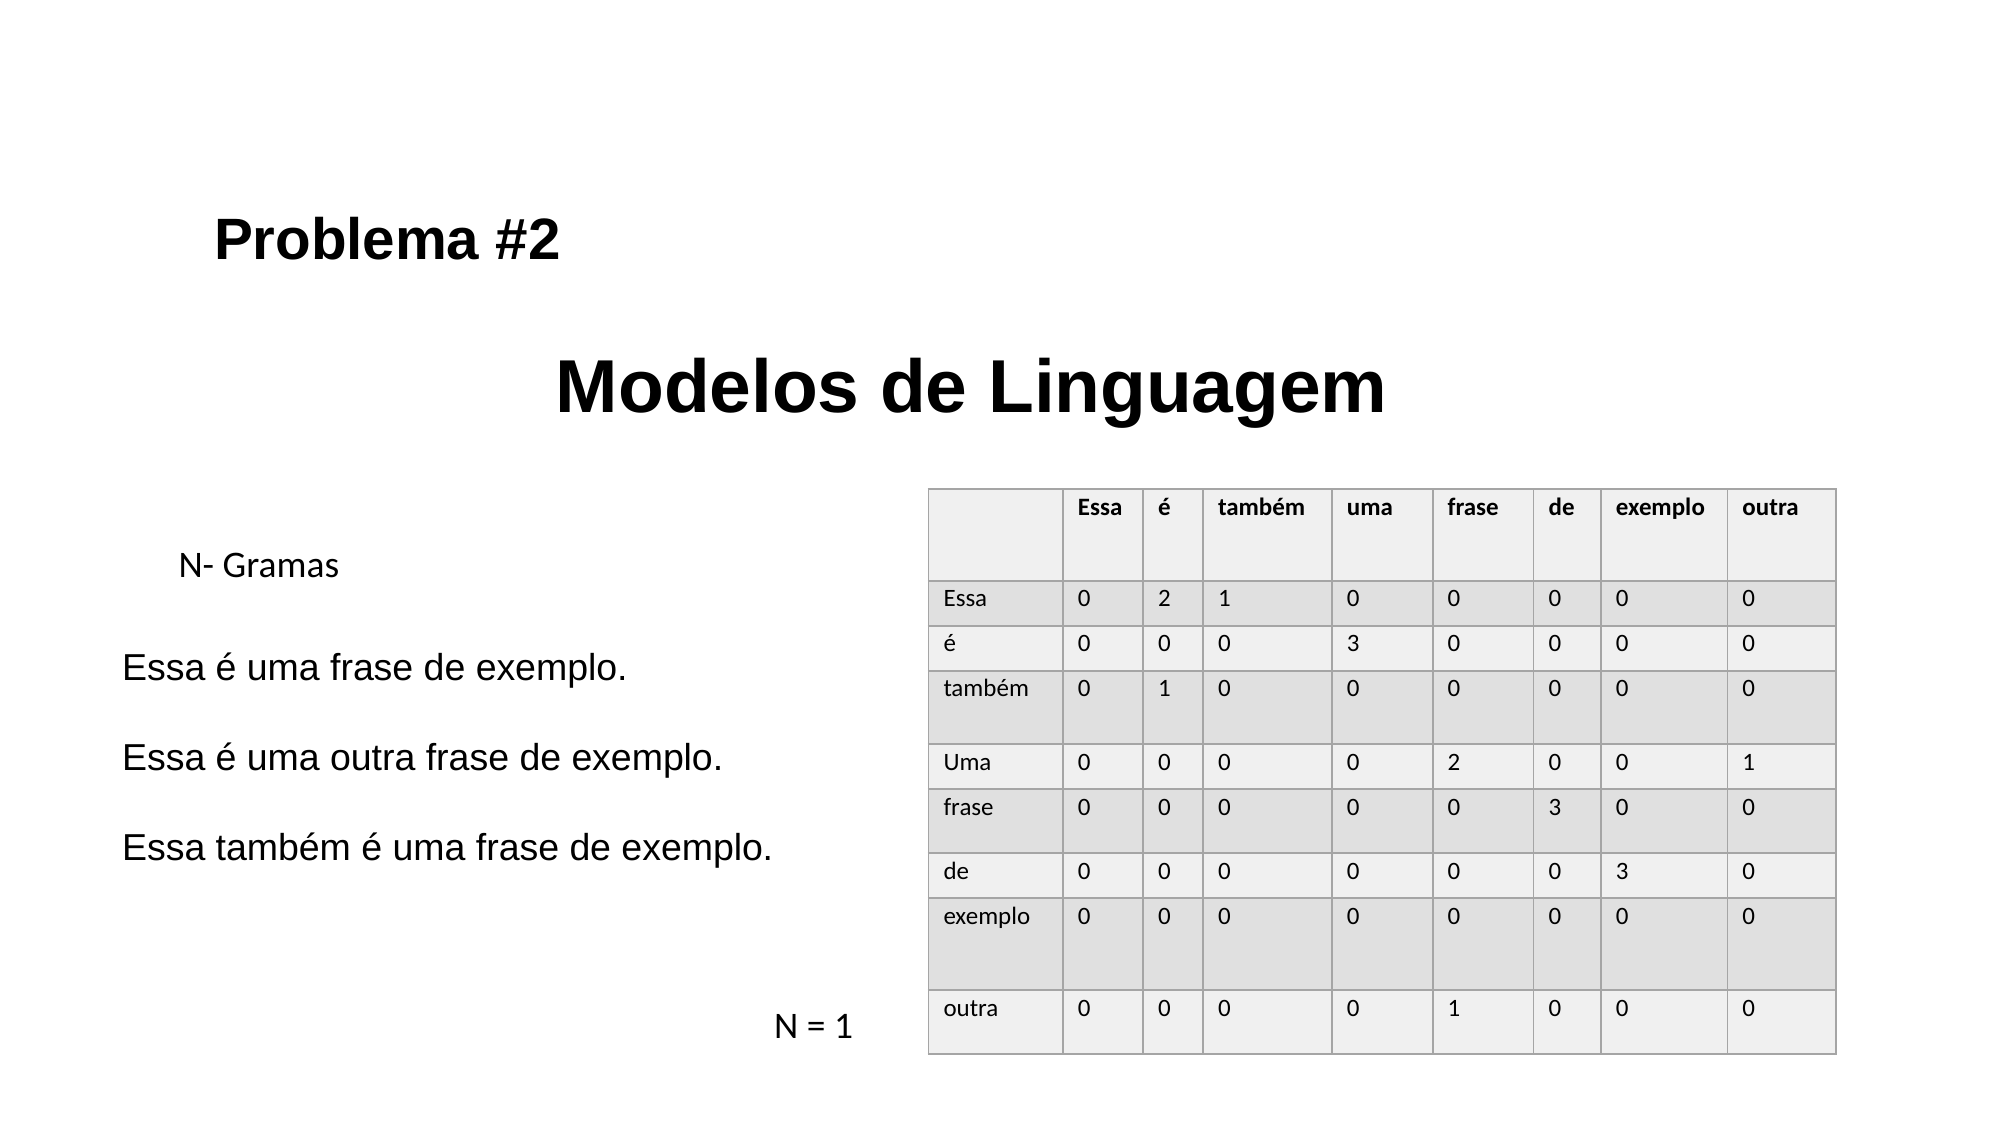

Problema #2
Modelos de Linguagem

|  | Essa | é | também | uma | frase | de | exemplo | outra |
| --- | --- | --- | --- | --- | --- | --- | --- | --- |
| Essa | 0 | 2 | 1 | 0 | 0 | 0 | 0 | 0 |
| é | 0 | 0 | 0 | 3 | 0 | 0 | 0 | 0 |
| também | 0 | 1 | 0 | 0 | 0 | 0 | 0 | 0 |
| Uma | 0 | 0 | 0 | 0 | 2 | 0 | 0 | 1 |
| frase | 0 | 0 | 0 | 0 | 0 | 3 | 0 | 0 |
| de | 0 | 0 | 0 | 0 | 0 | 0 | 3 | 0 |
| exemplo | 0 | 0 | 0 | 0 | 0 | 0 | 0 | 0 |
| outra | 0 | 0 | 0 | 0 | 1 | 0 | 0 | 0 |
N- Gramas
Essa é uma frase de exemplo.

Essa é uma outra frase de exemplo.

Essa também é uma frase de exemplo.
N = 1